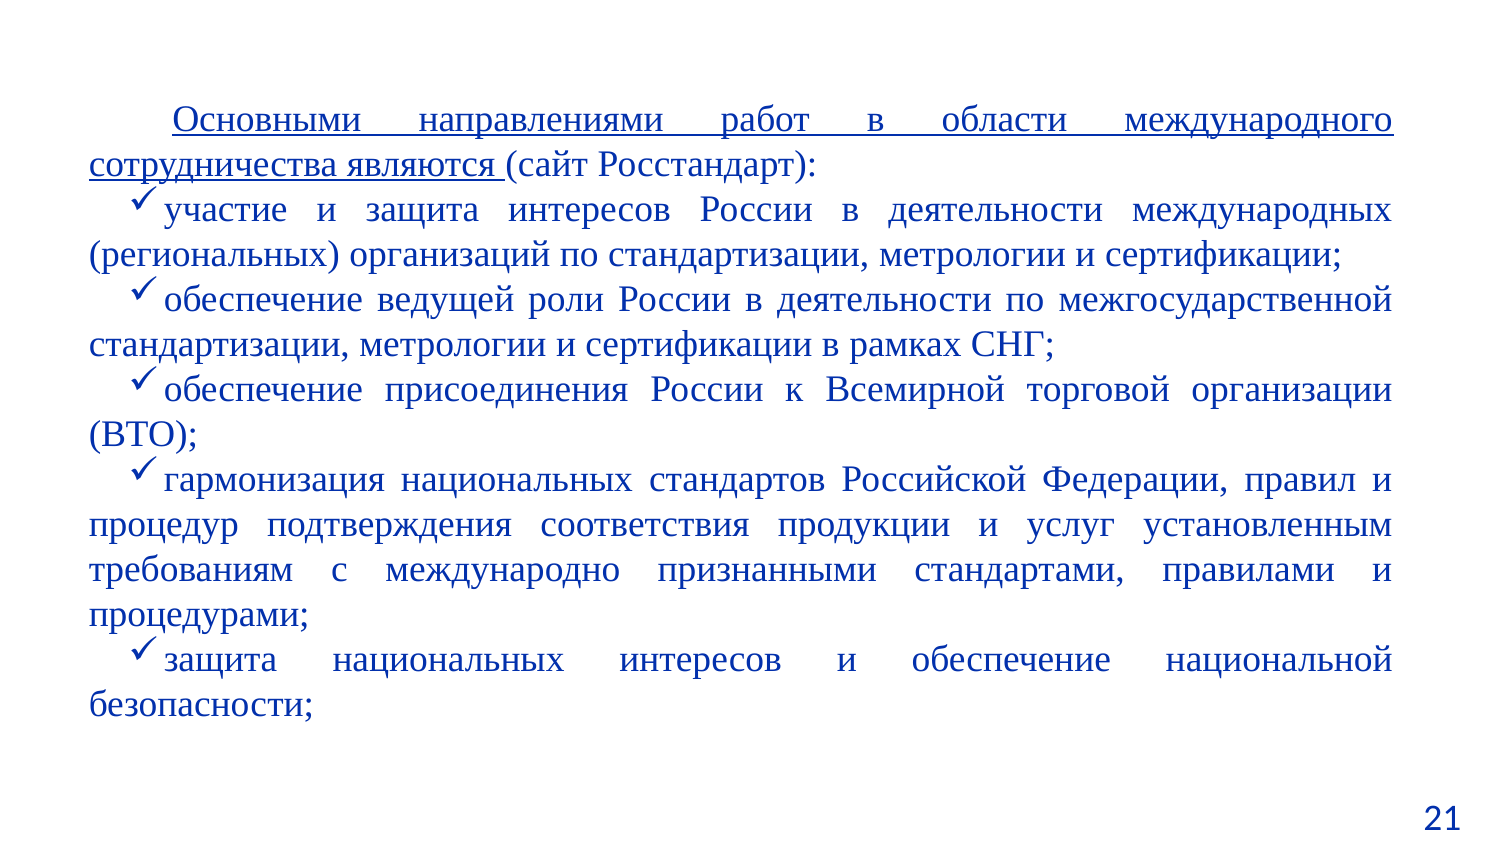

Основными направлениями работ в области международного сотрудничества являются (сайт Росстандарт):
участие и защита интересов России в деятельности международных (региональных) организаций по стандартизации, метрологии и сертификации;
обеспечение ведущей роли России в деятельности по межгосударственной стандартизации, метрологии и сертификации в рамках СНГ;
обеспечение присоединения России к Всемирной торговой организации (ВТО);
гармонизация национальных стандартов Российской Федерации, правил и процедур подтверждения соответствия продукции и услуг установленным требованиям с международно признанными стандартами, правилами и процедурами;
защита национальных интересов и обеспечение национальной безопасности;
21